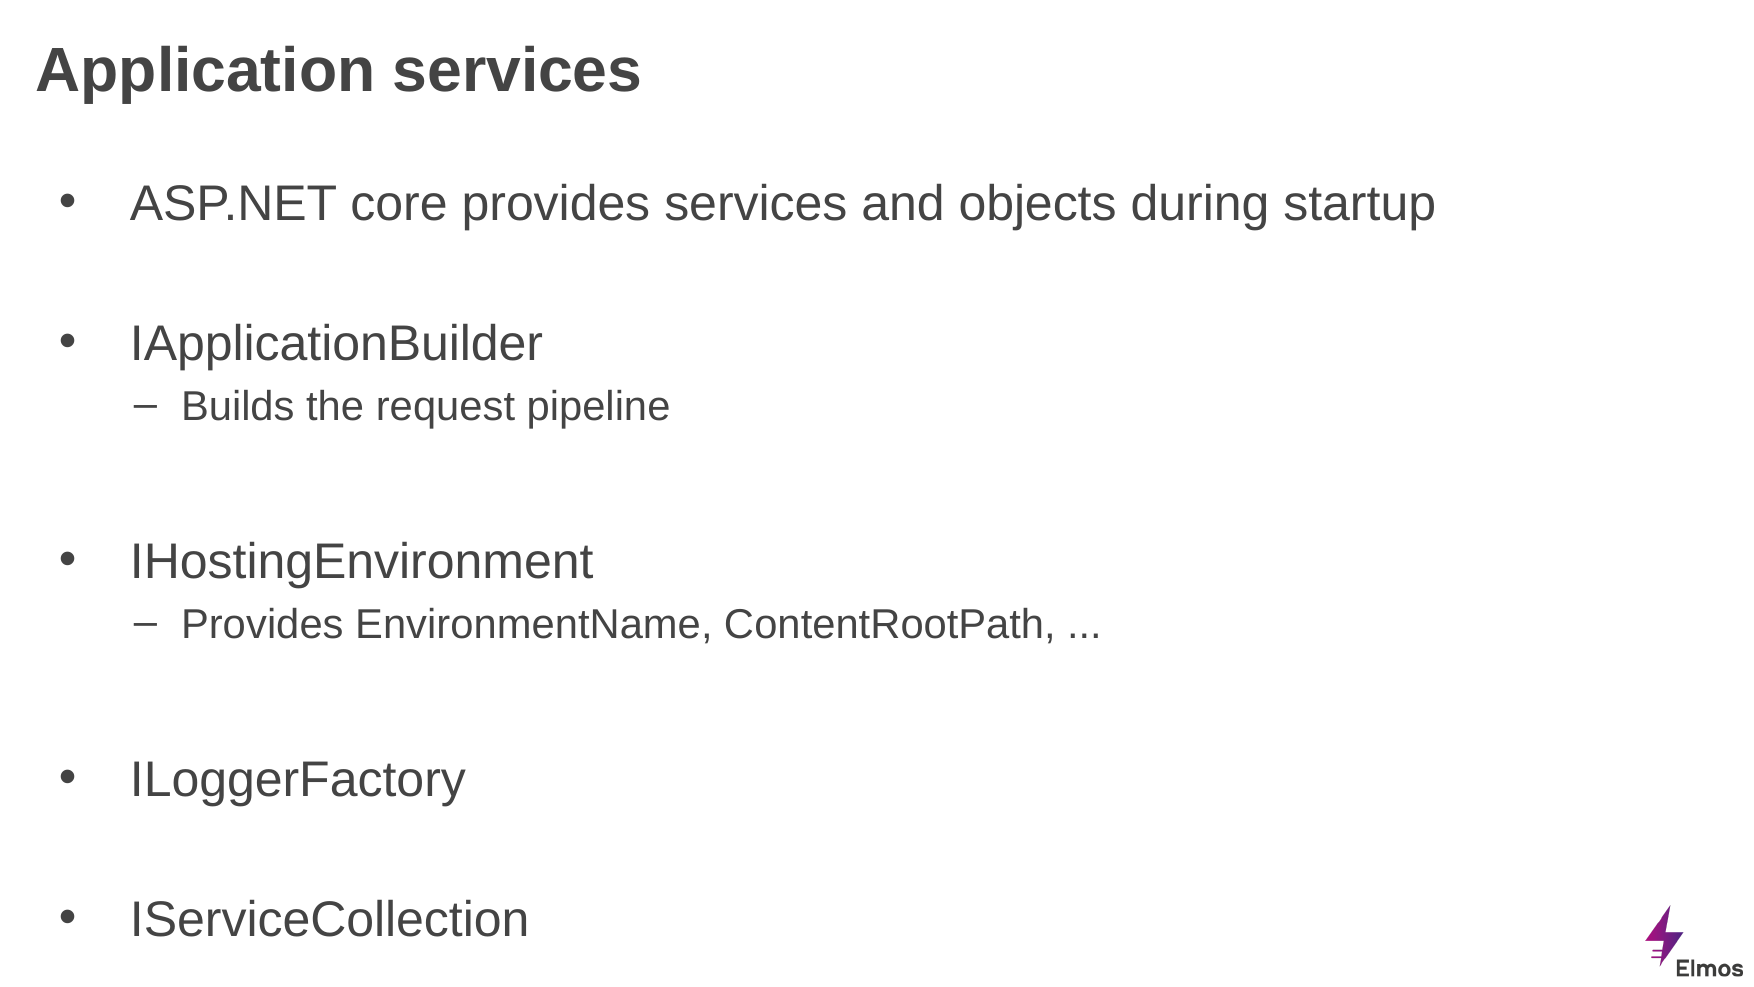

# Application services
ASP.NET core provides services and objects during startup

IApplicationBuilder
Builds the request pipeline

IHostingEnvironment
Provides EnvironmentName, ContentRootPath, ...

ILoggerFactory

IServiceCollection